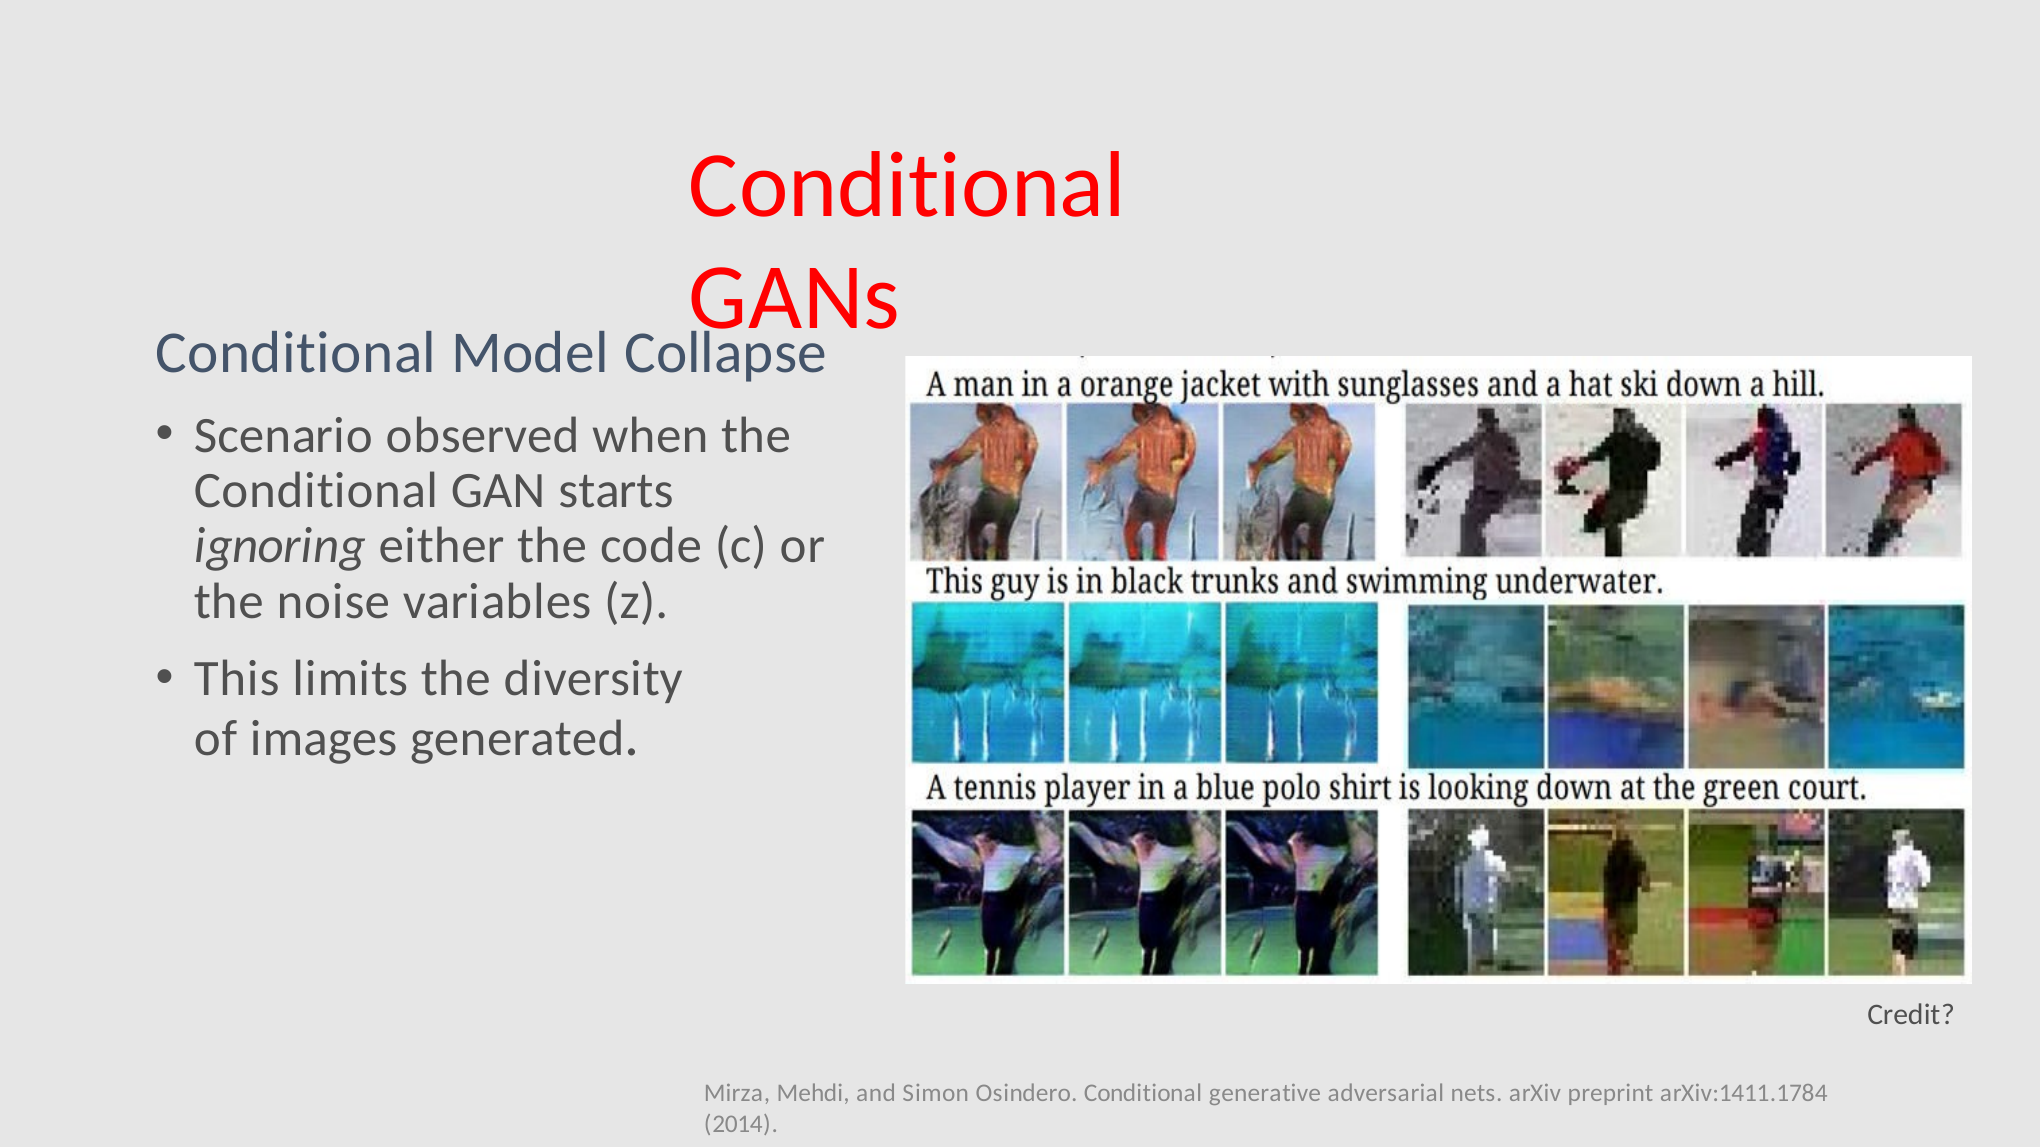

Conditional GANs
Conditional Model Collapse
Scenario observed when the Conditional GAN starts ignoring either the code (c) or the noise variables (z).
This limits the diversity of images generated.

Credit?
Mirza, Mehdi, and Simon Osindero. Conditional generative adversarial nets. arXiv preprint arXiv:1411.1784 (2014).